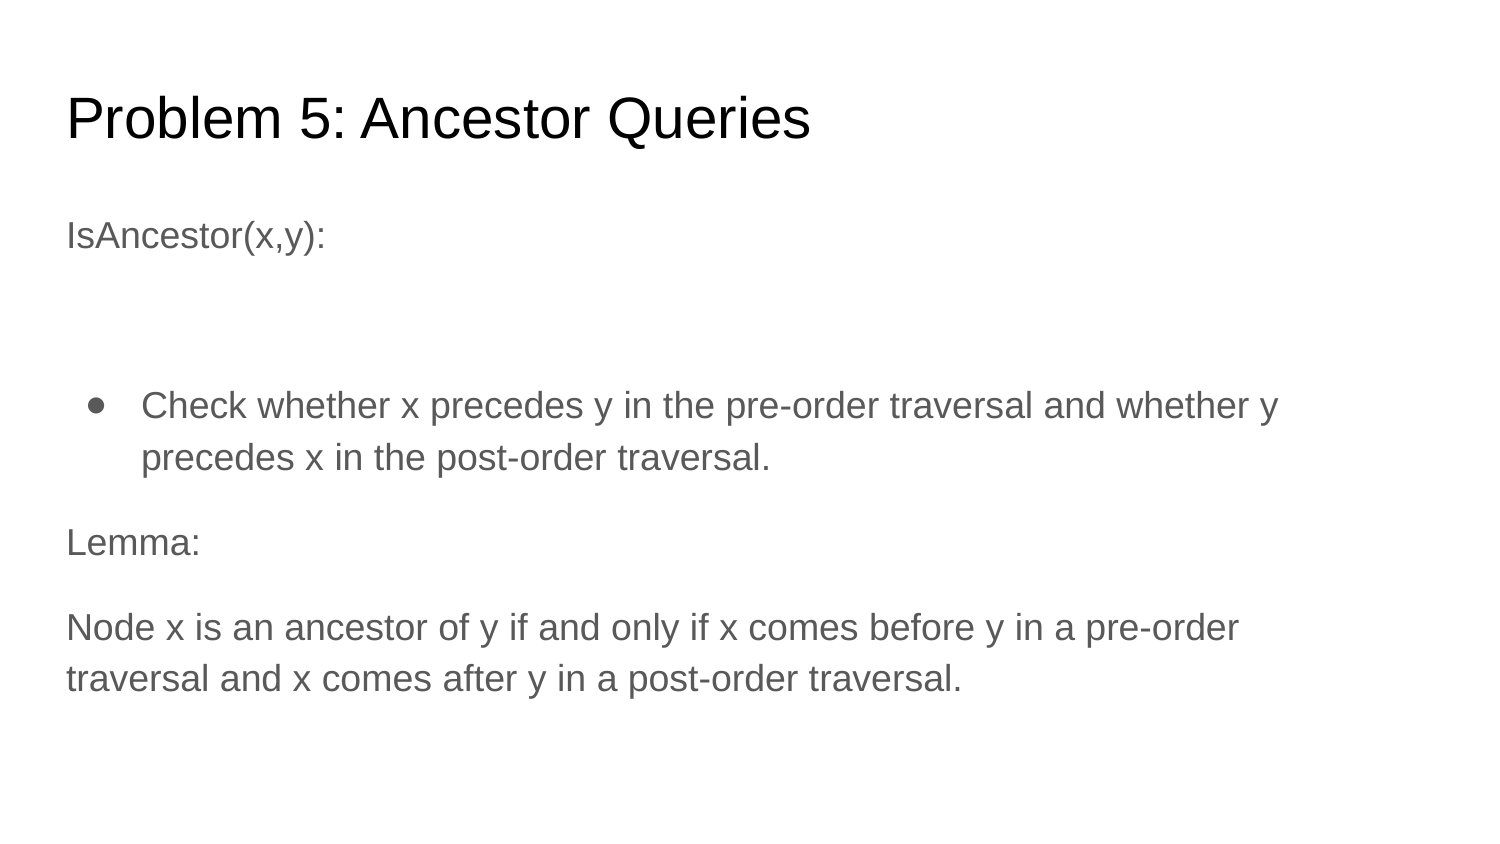

# Problem 5: Ancestor Queries

IsAncestor(x,y):

Check whether x precedes y in the pre-order traversal and whether y precedes x in the post-order traversal.
Lemma:
Node x is an ancestor of y if and only if x comes before y in a pre-order traversal and x comes after y in a post-order traversal.